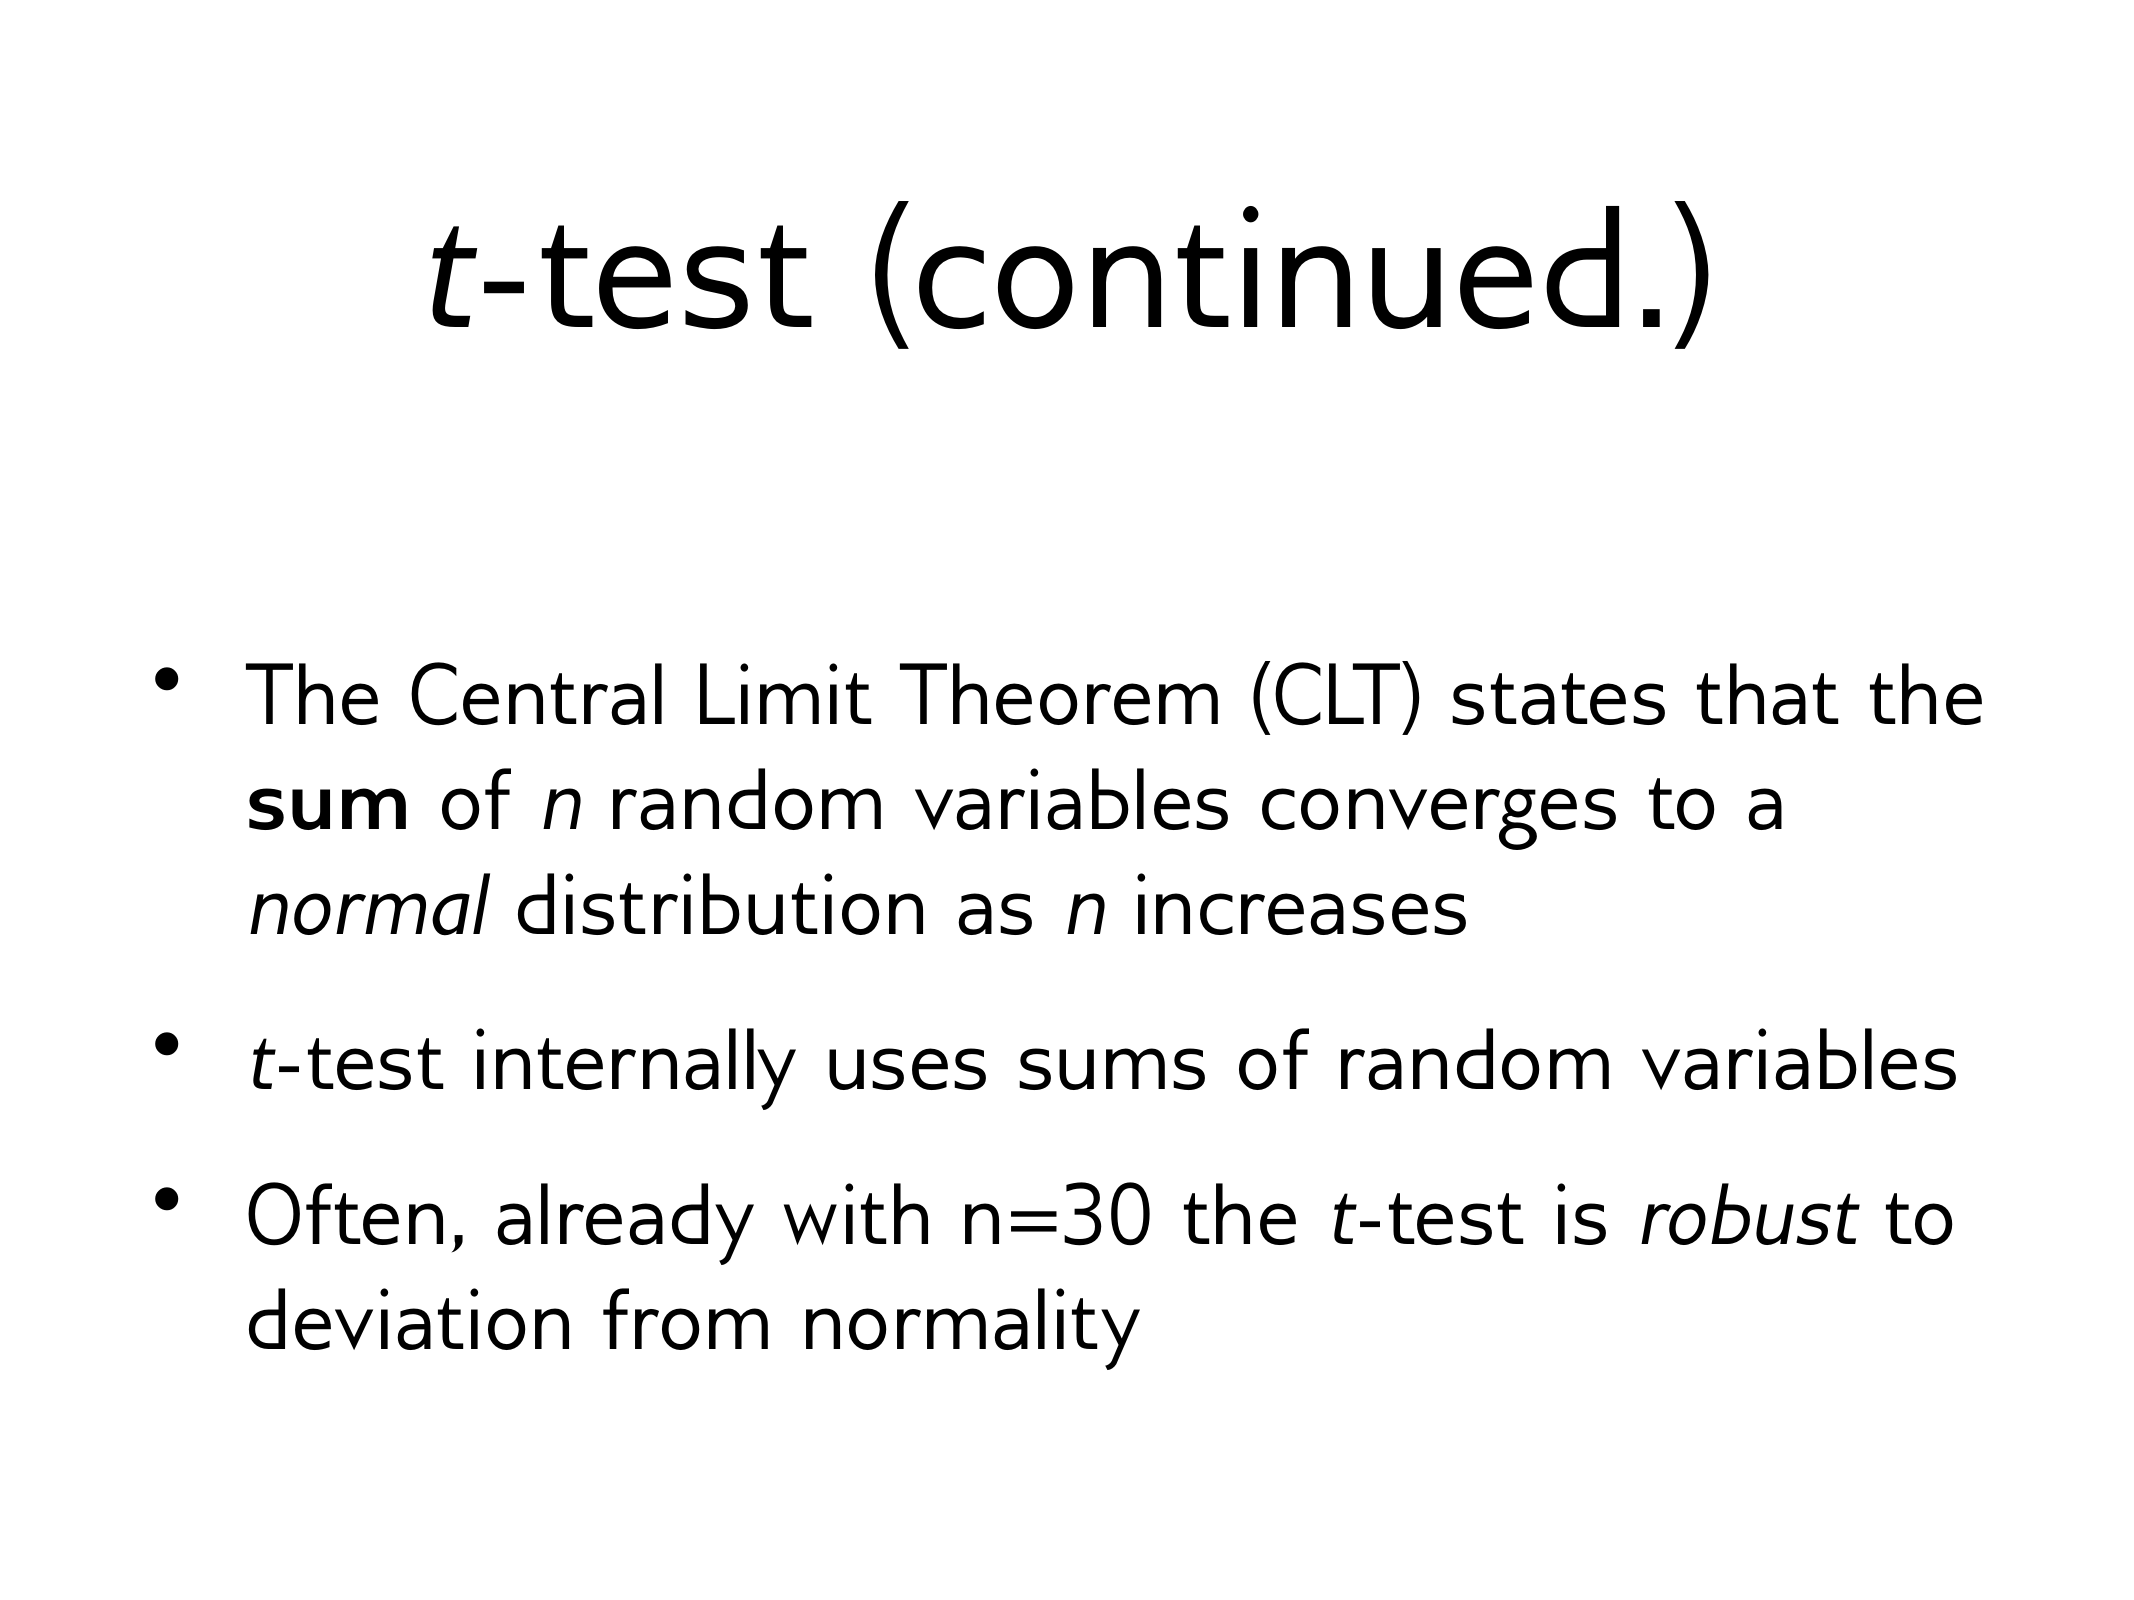

# t-test (continued.)
The Central Limit Theorem (CLT) states that the sum of n random variables converges to a normal distribution as n increases
t-test internally uses sums of random variables
Often, already with n=30 the t-test is robust to deviation from normality